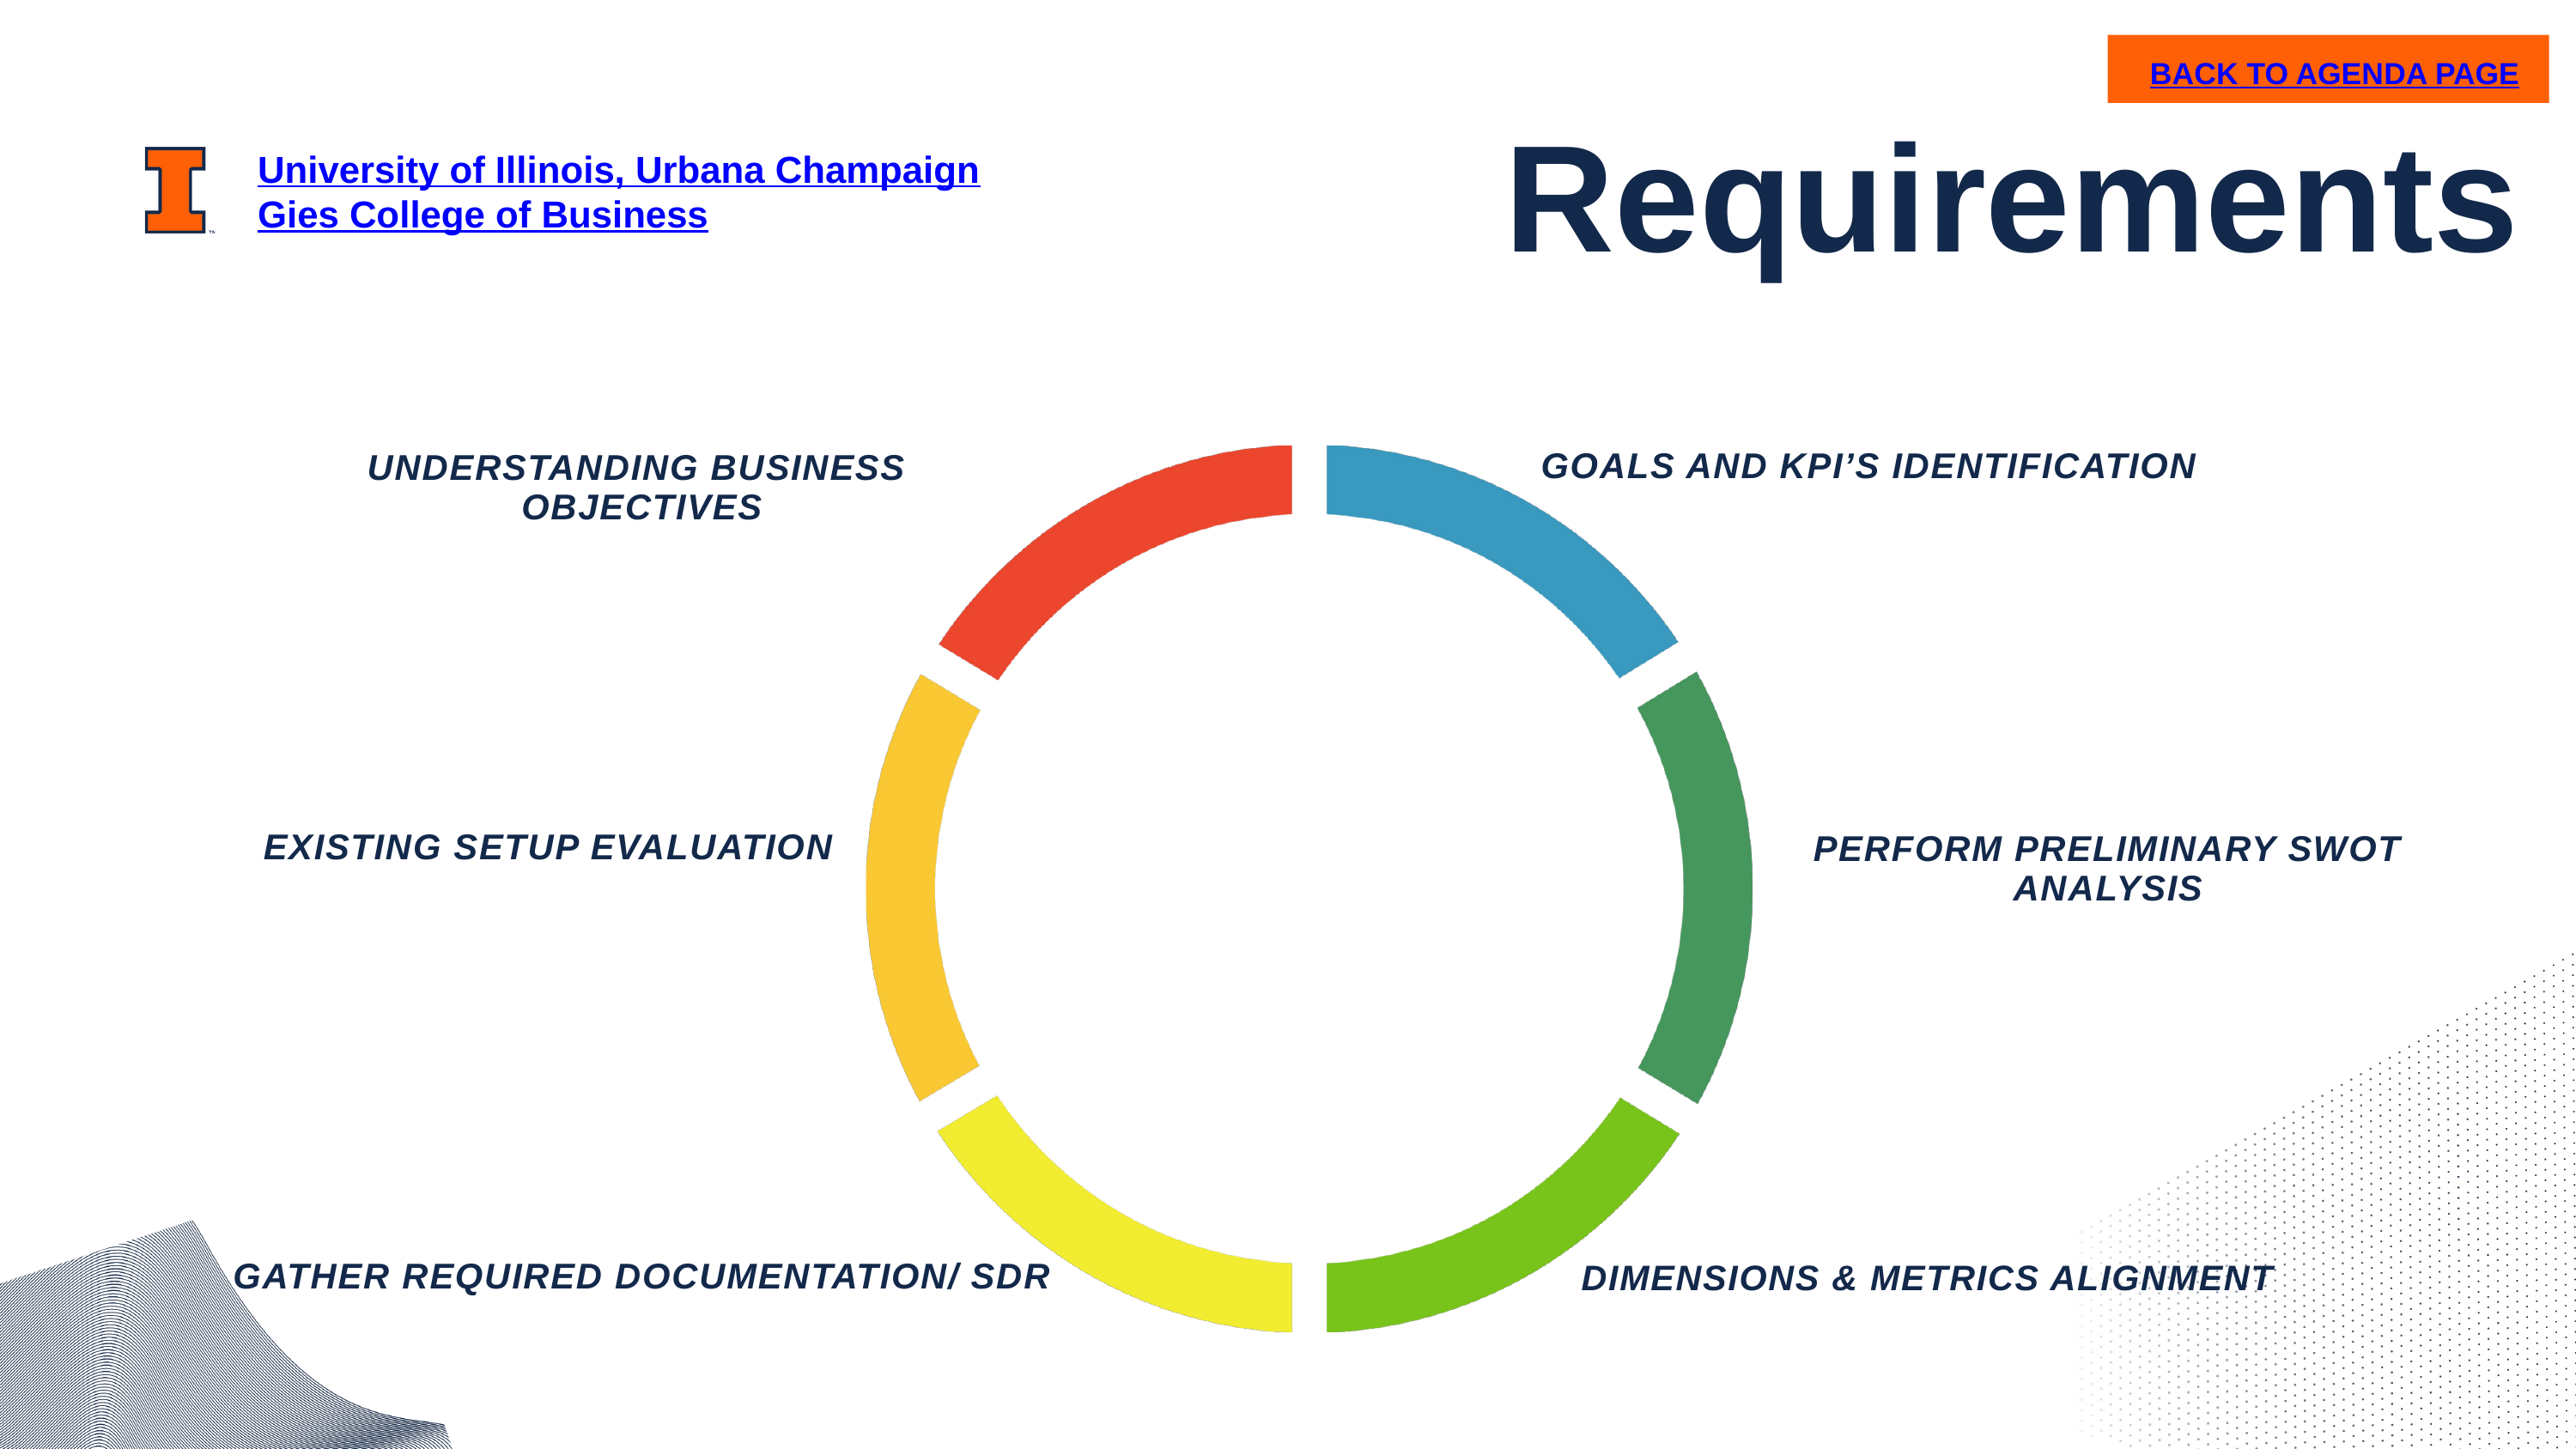

BACK TO AGENDA PAGE
Requirements
University of Illinois, Urbana Champaign
Gies College of Business

GOALS AND KPI’S IDENTIFICATION
UNDERSTANDING BUSINESS
OBJECTIVES
EXISTING SETUP EVALUATION
PERFORM PRELIMINARY SWOT ANALYSIS

GATHER REQUIRED DOCUMENTATION/ SDR
DIMENSIONS & METRICS ALIGNMENT